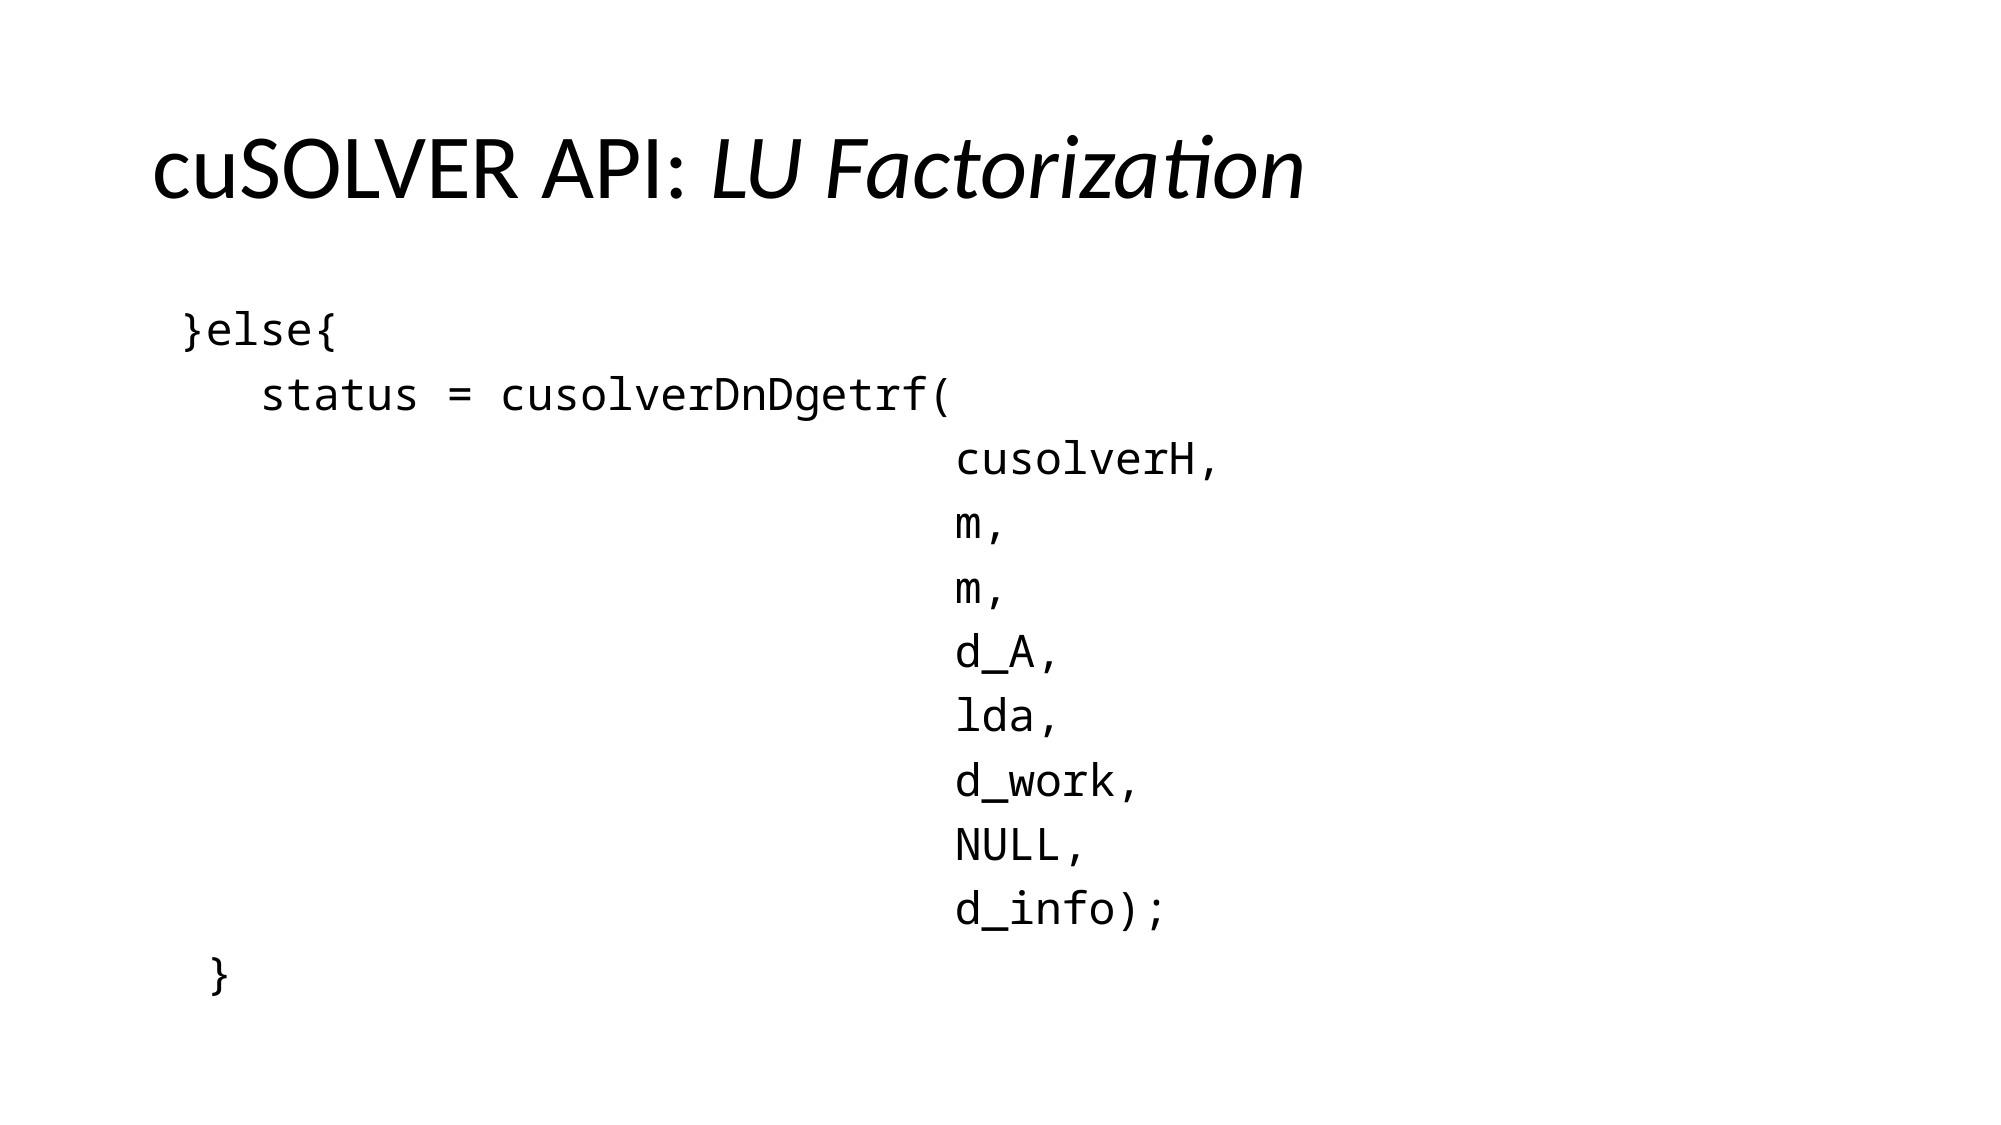

# cuSOLVER API: LU Factorization
 }else{
    status = cusolverDnDgetrf(
                              cusolverH,
                              m,
                              m,
                              d_A,
                              lda,
                              d_work,
                              NULL,
                              d_info);
  }